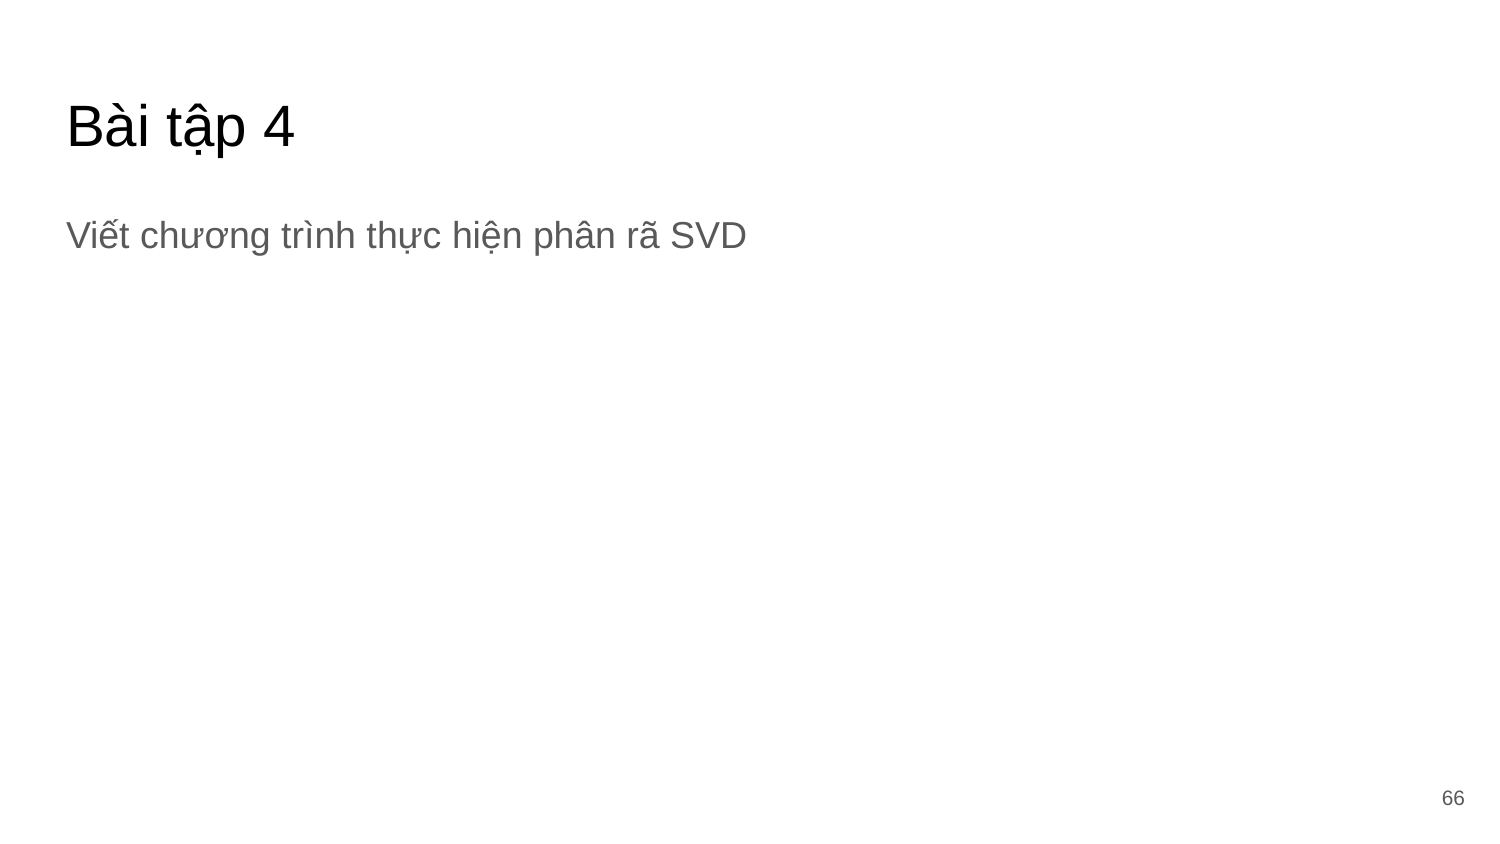

# Bài tập 4
Viết chương trình thực hiện phân rã SVD
66